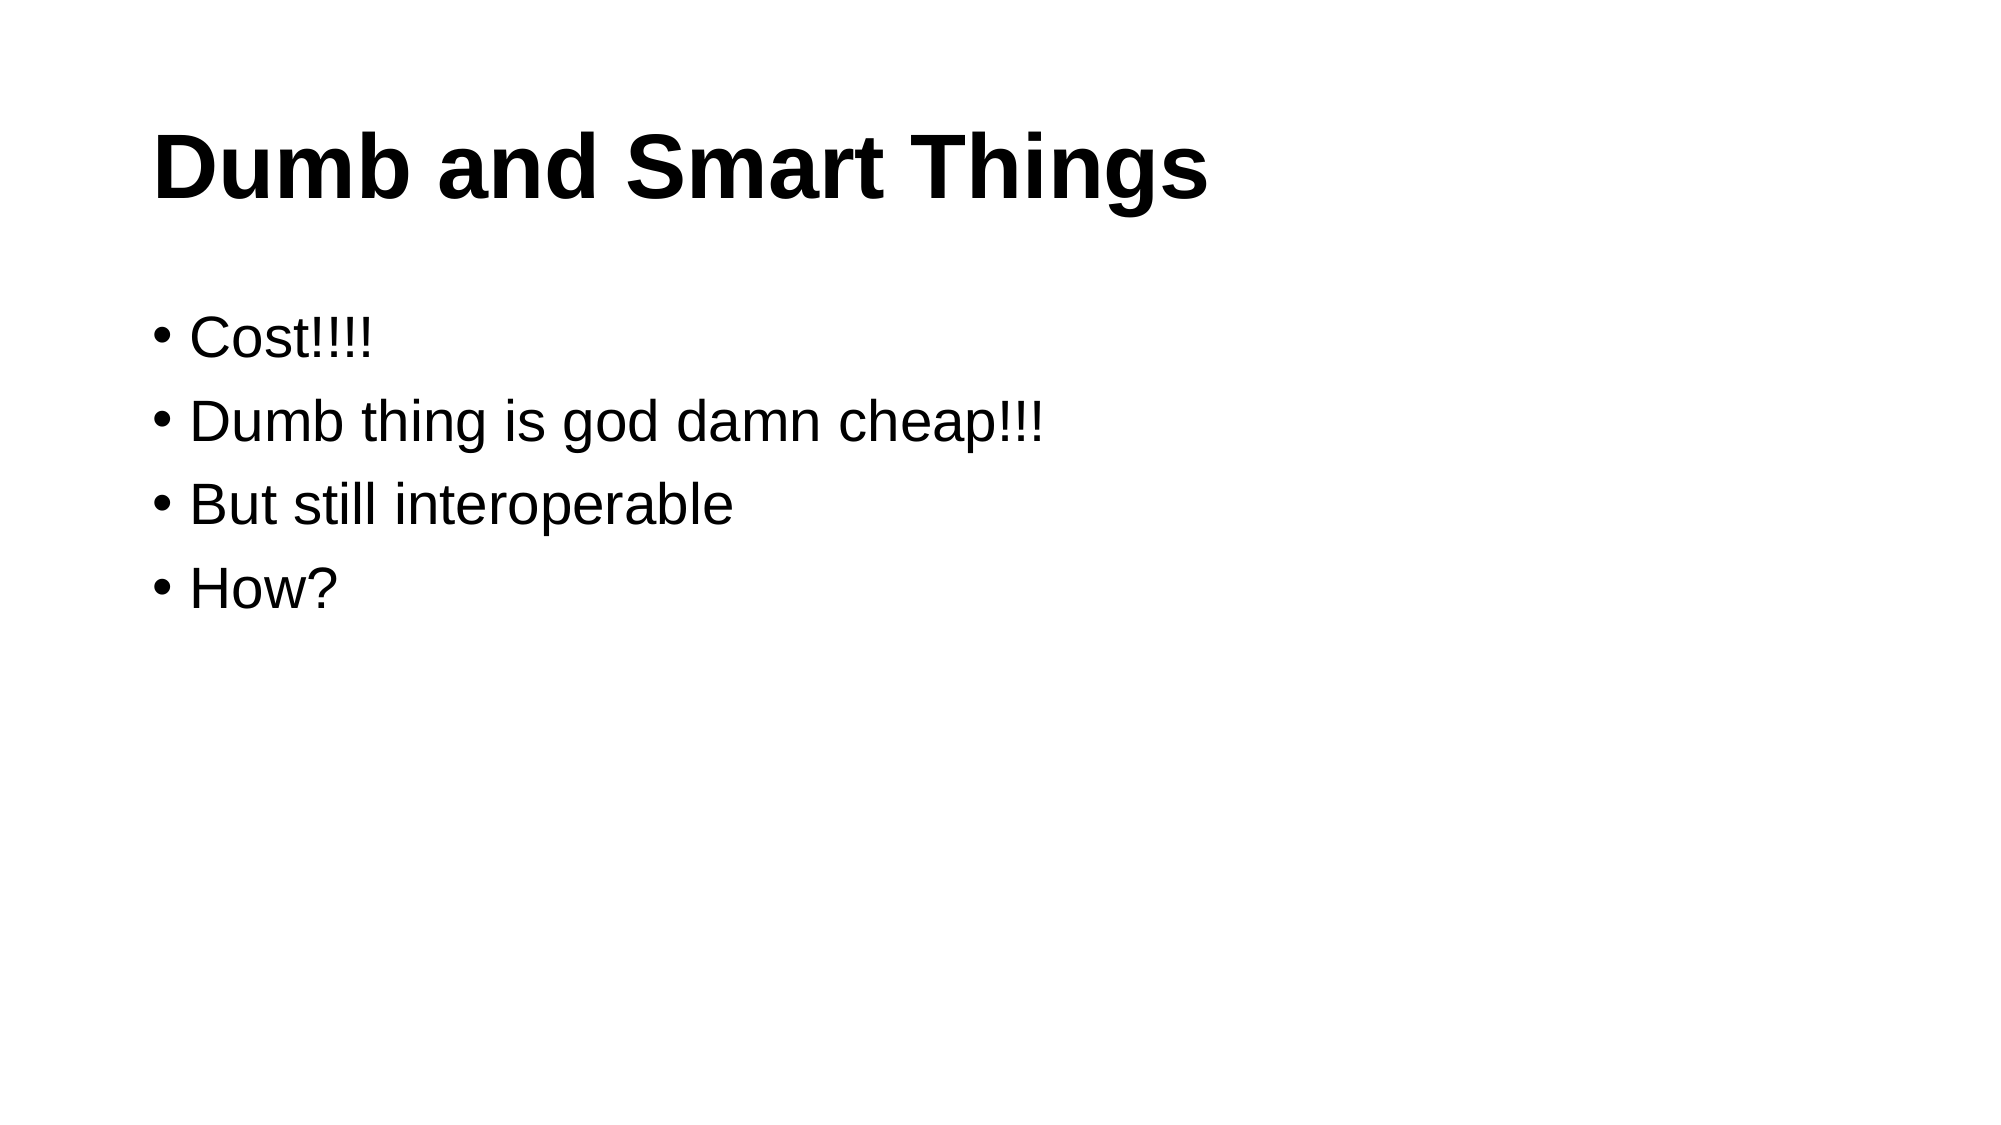

# Dumb and Smart Things
Cost!!!!
Dumb thing is god damn cheap!!!
But still interoperable
How?